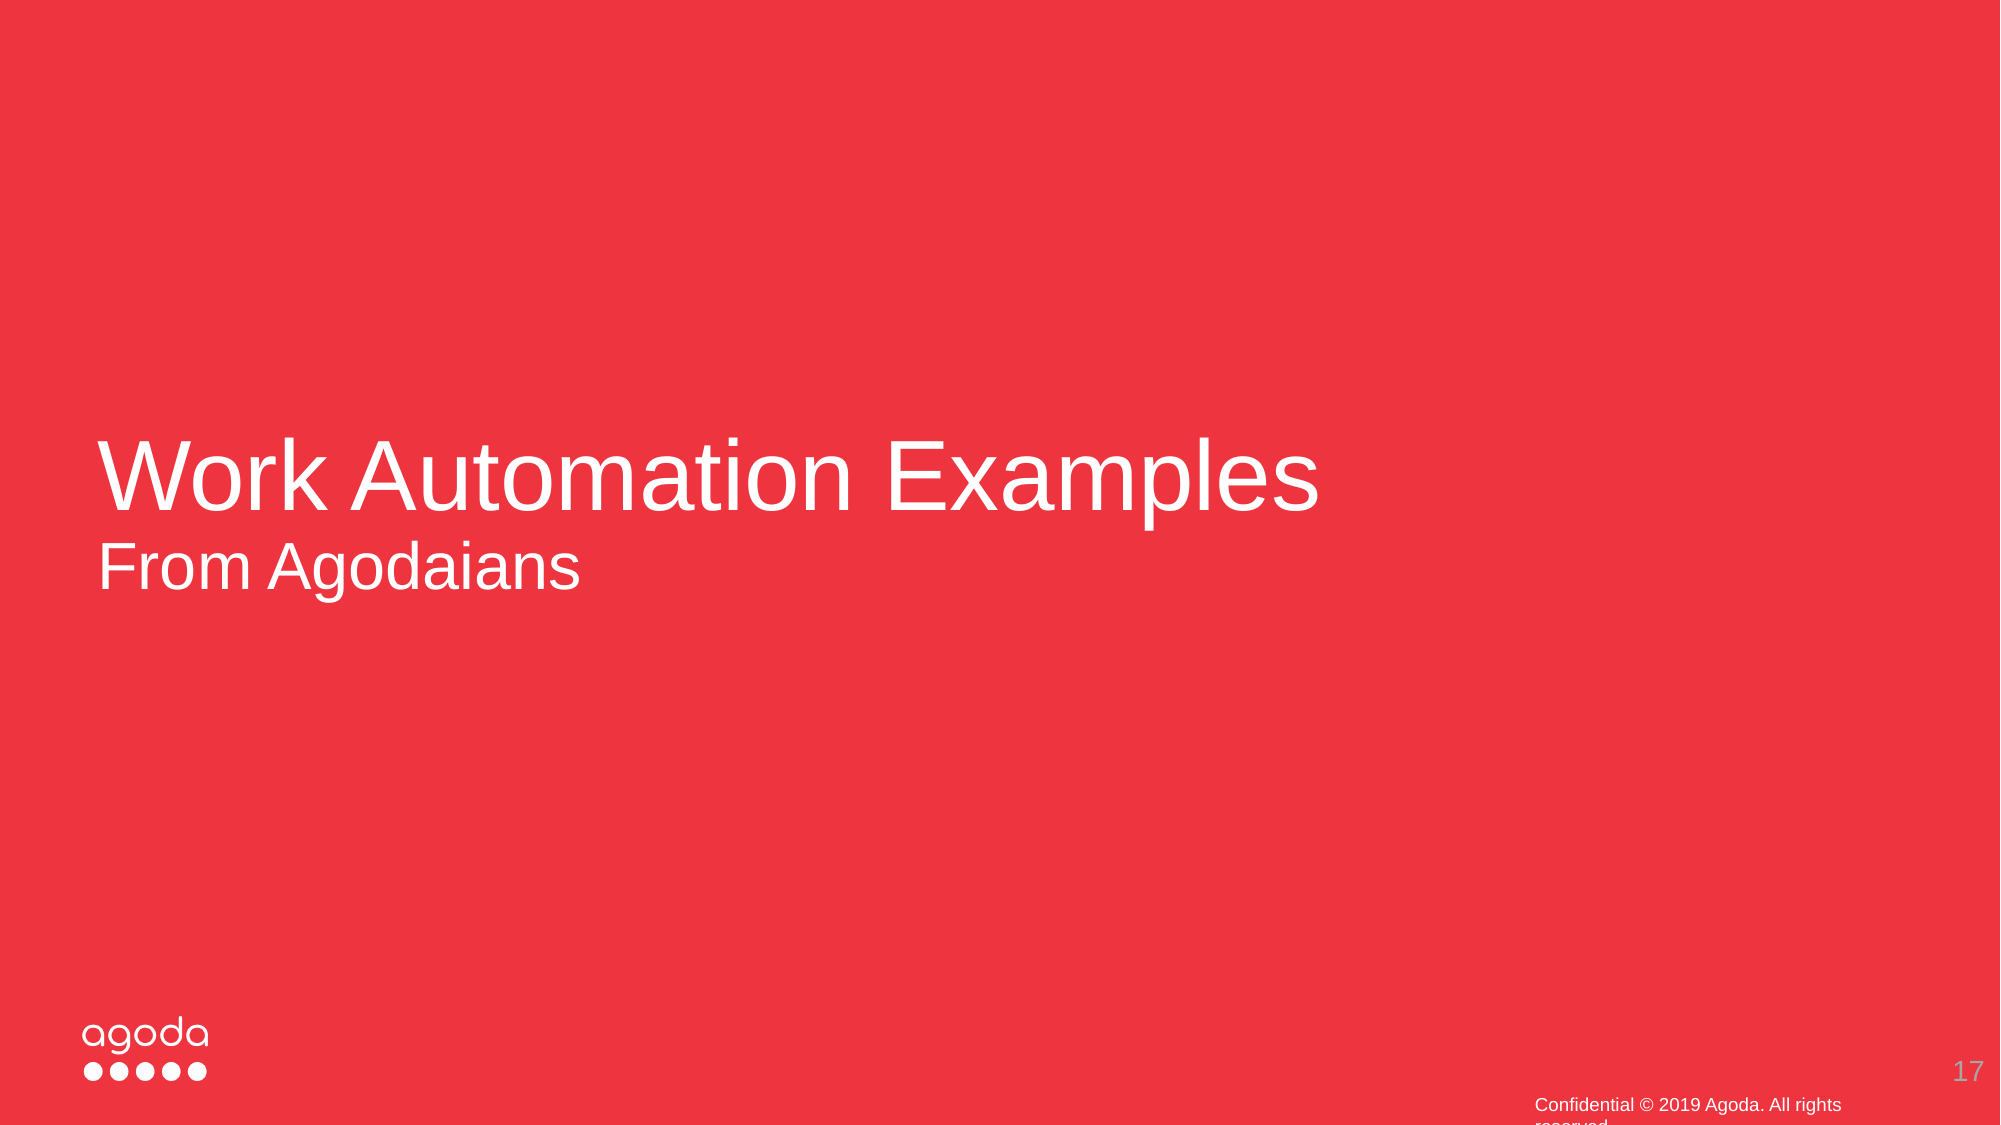

# Work Automation Examples
From Agodaians
17